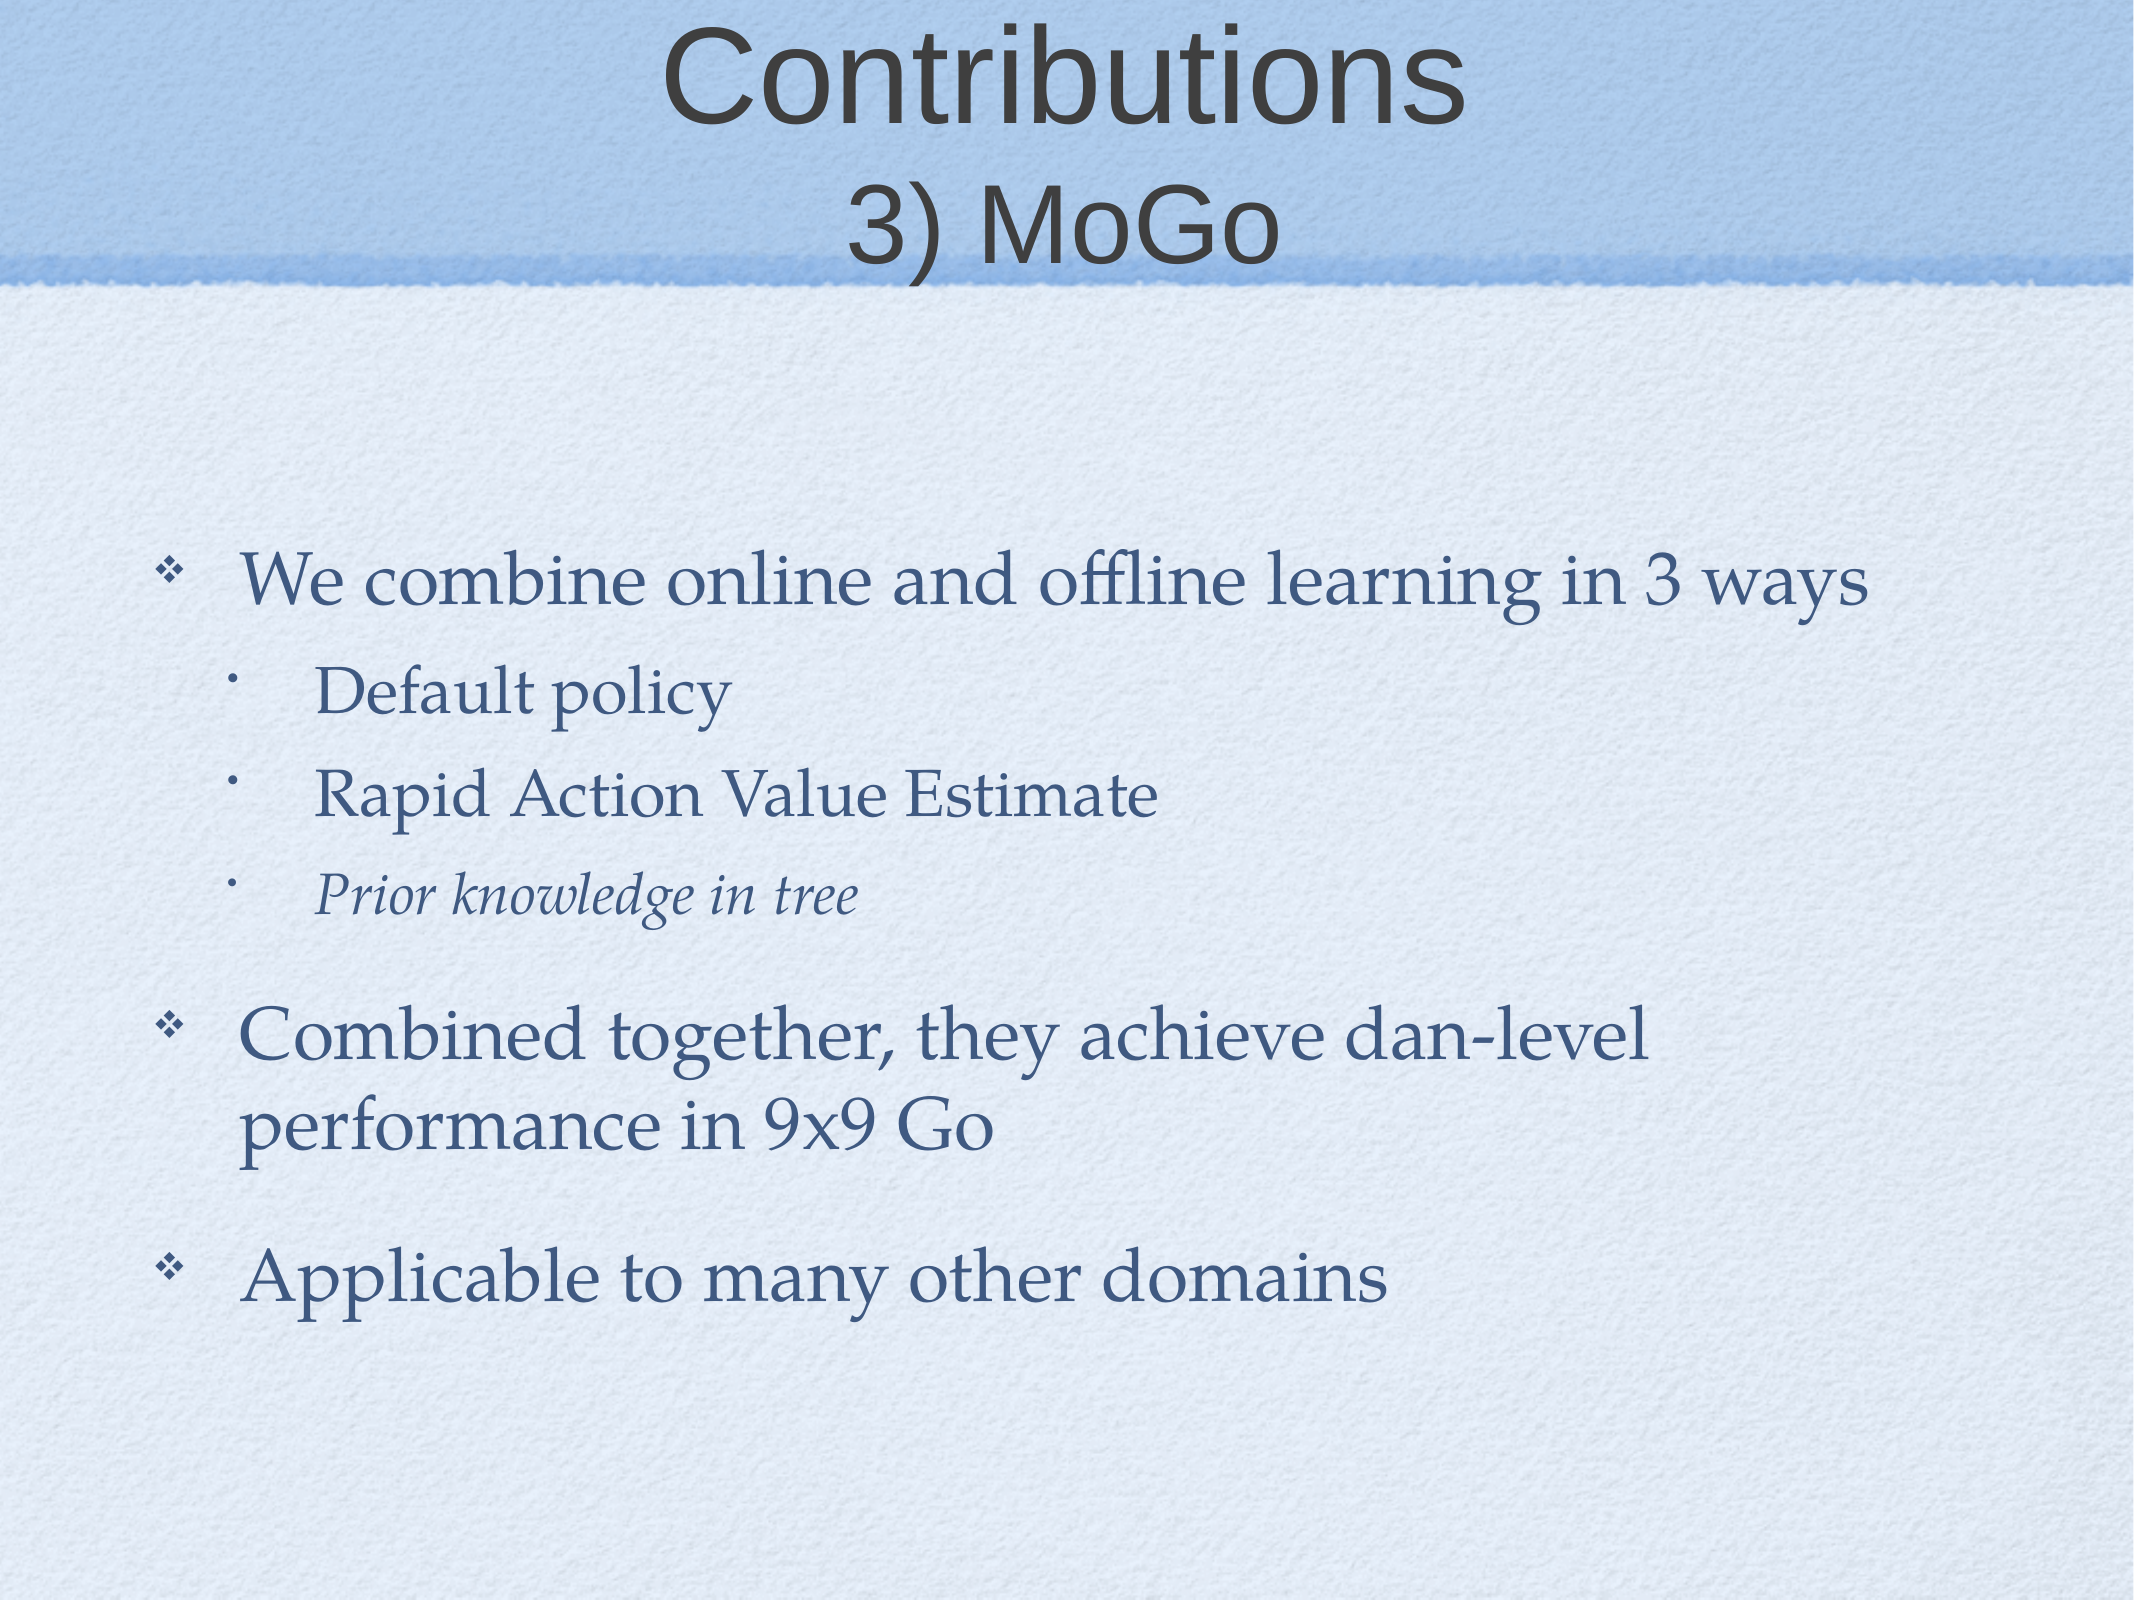

# Contributions 3) MoGo
We combine online and offline learning in 3 ways
Default policy
Rapid Action Value Estimate
Prior knowledge in tree
Combined together, they achieve dan-level performance in 9x9 Go
Applicable to many other domains